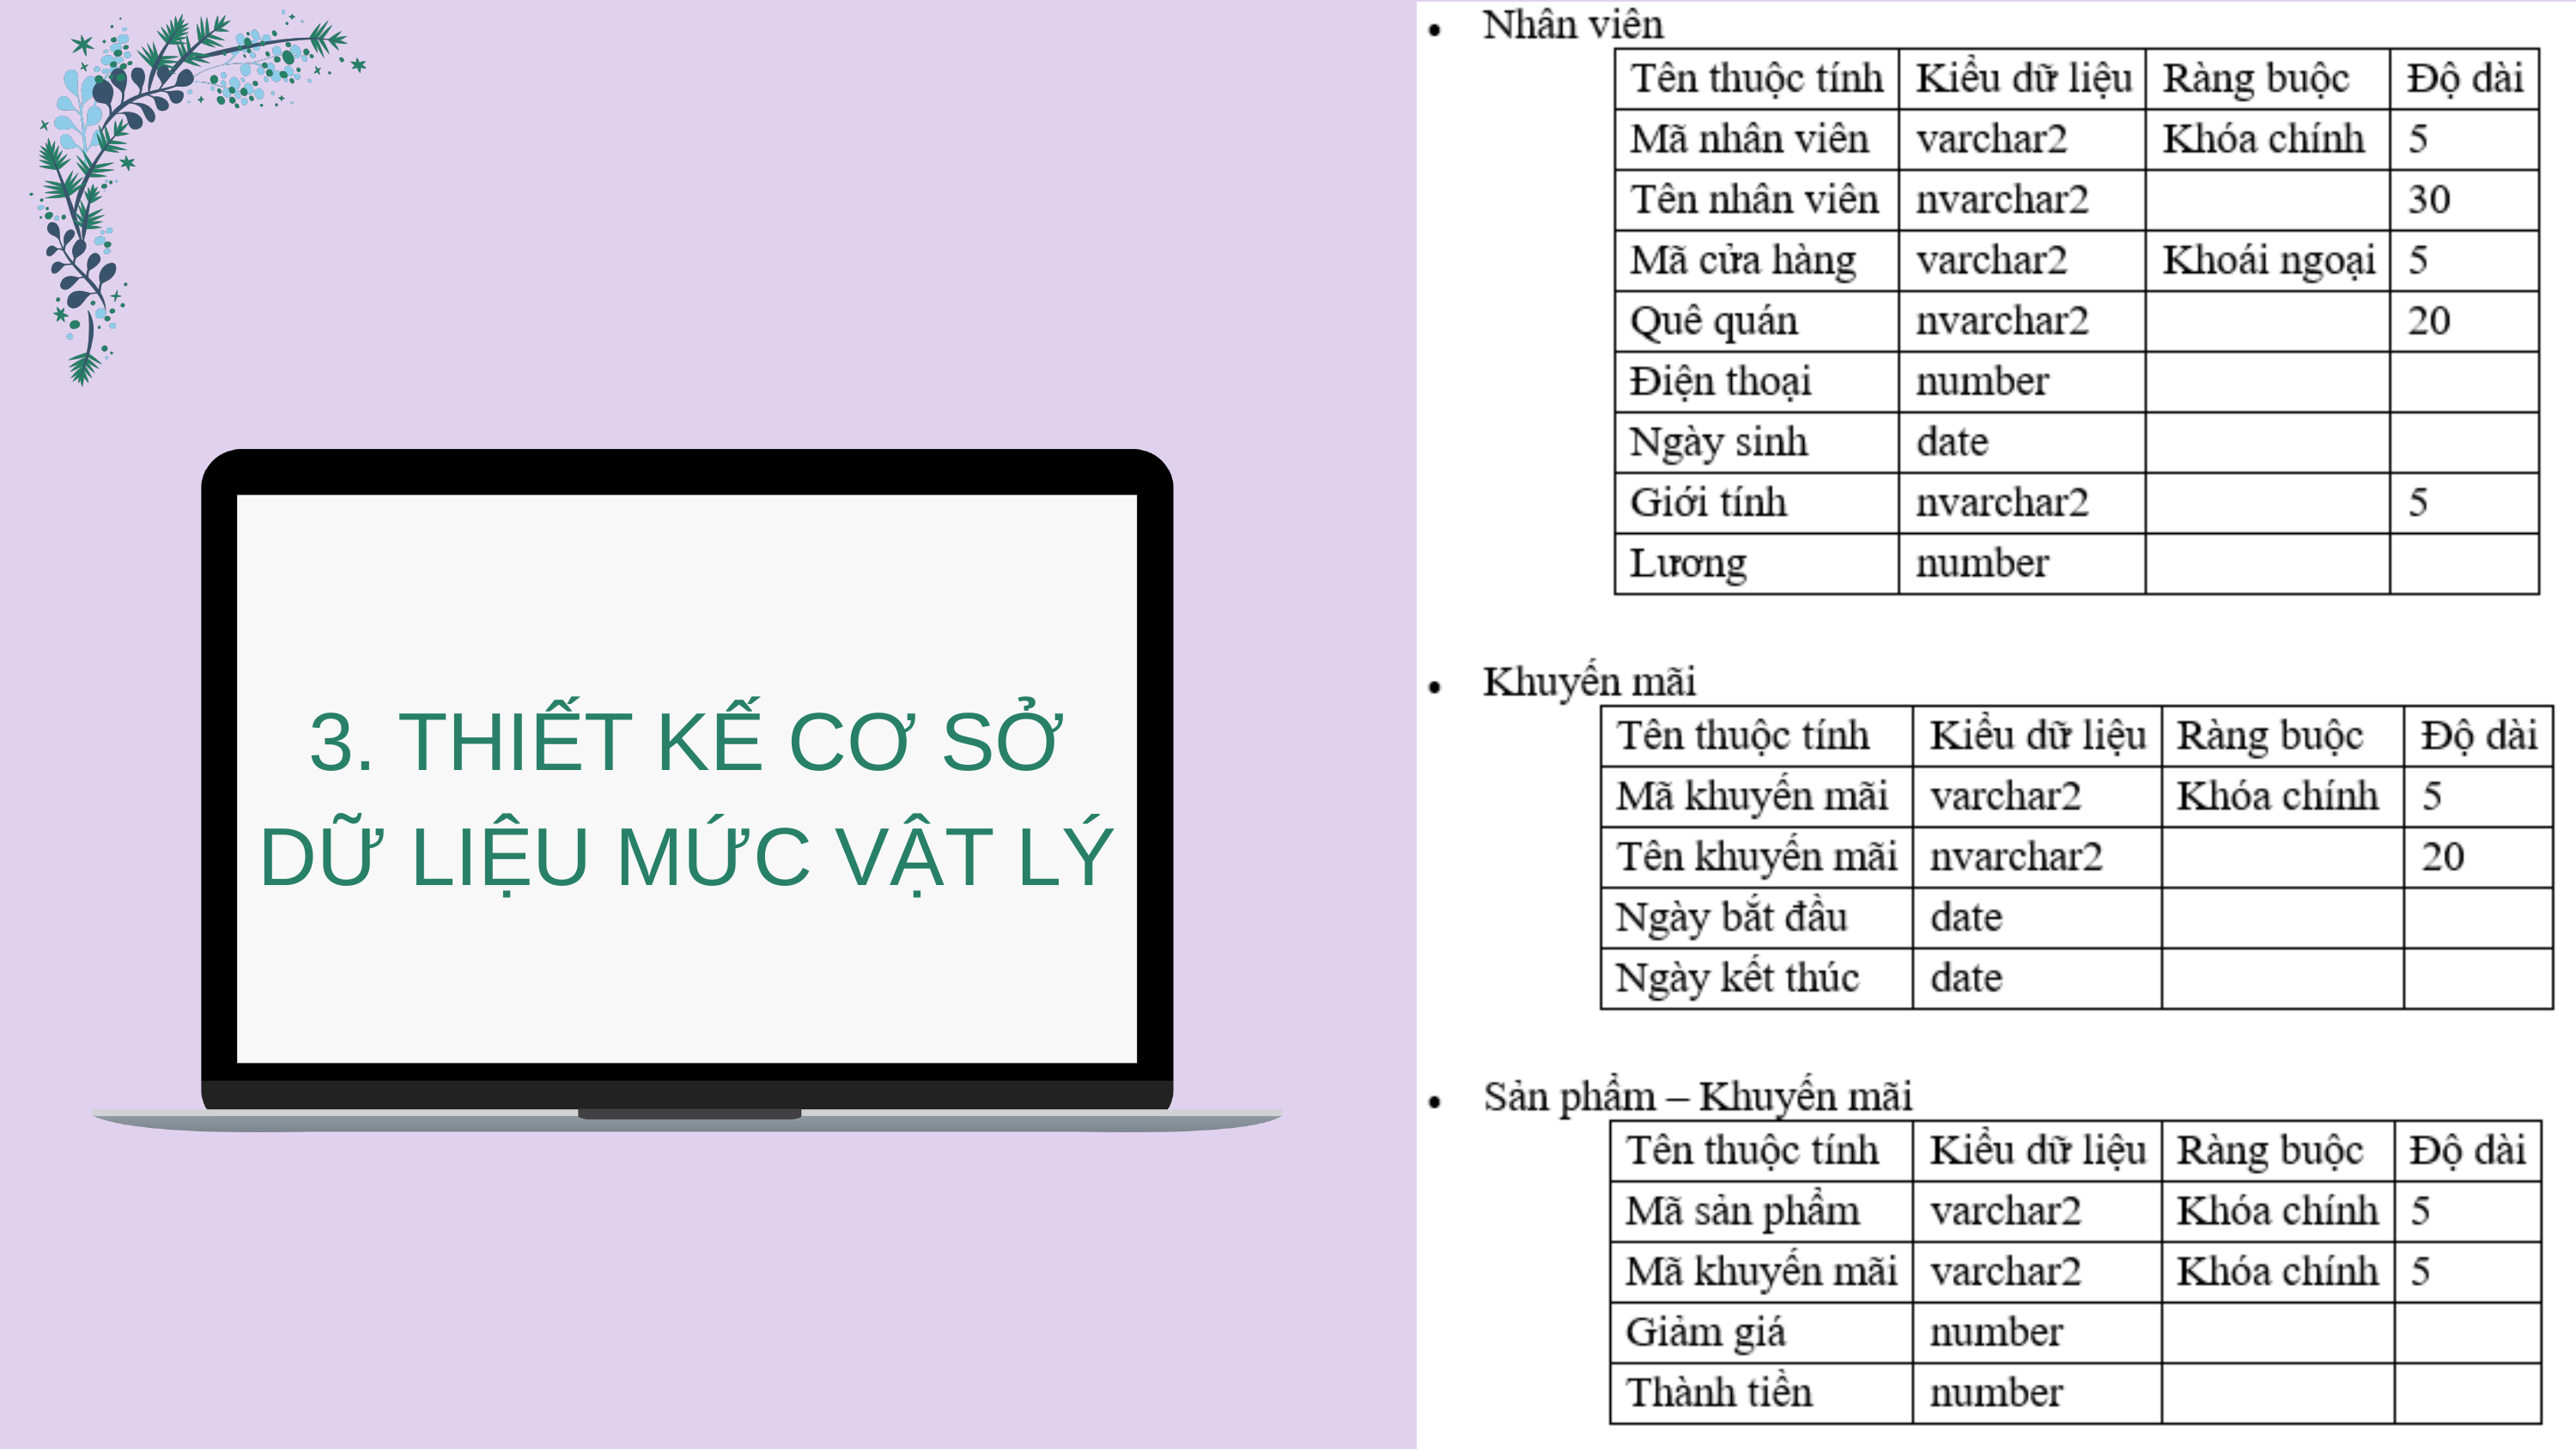

3. THIẾT KẾ CƠ SỞ DỮ LIỆU MỨC VẬT LÝ